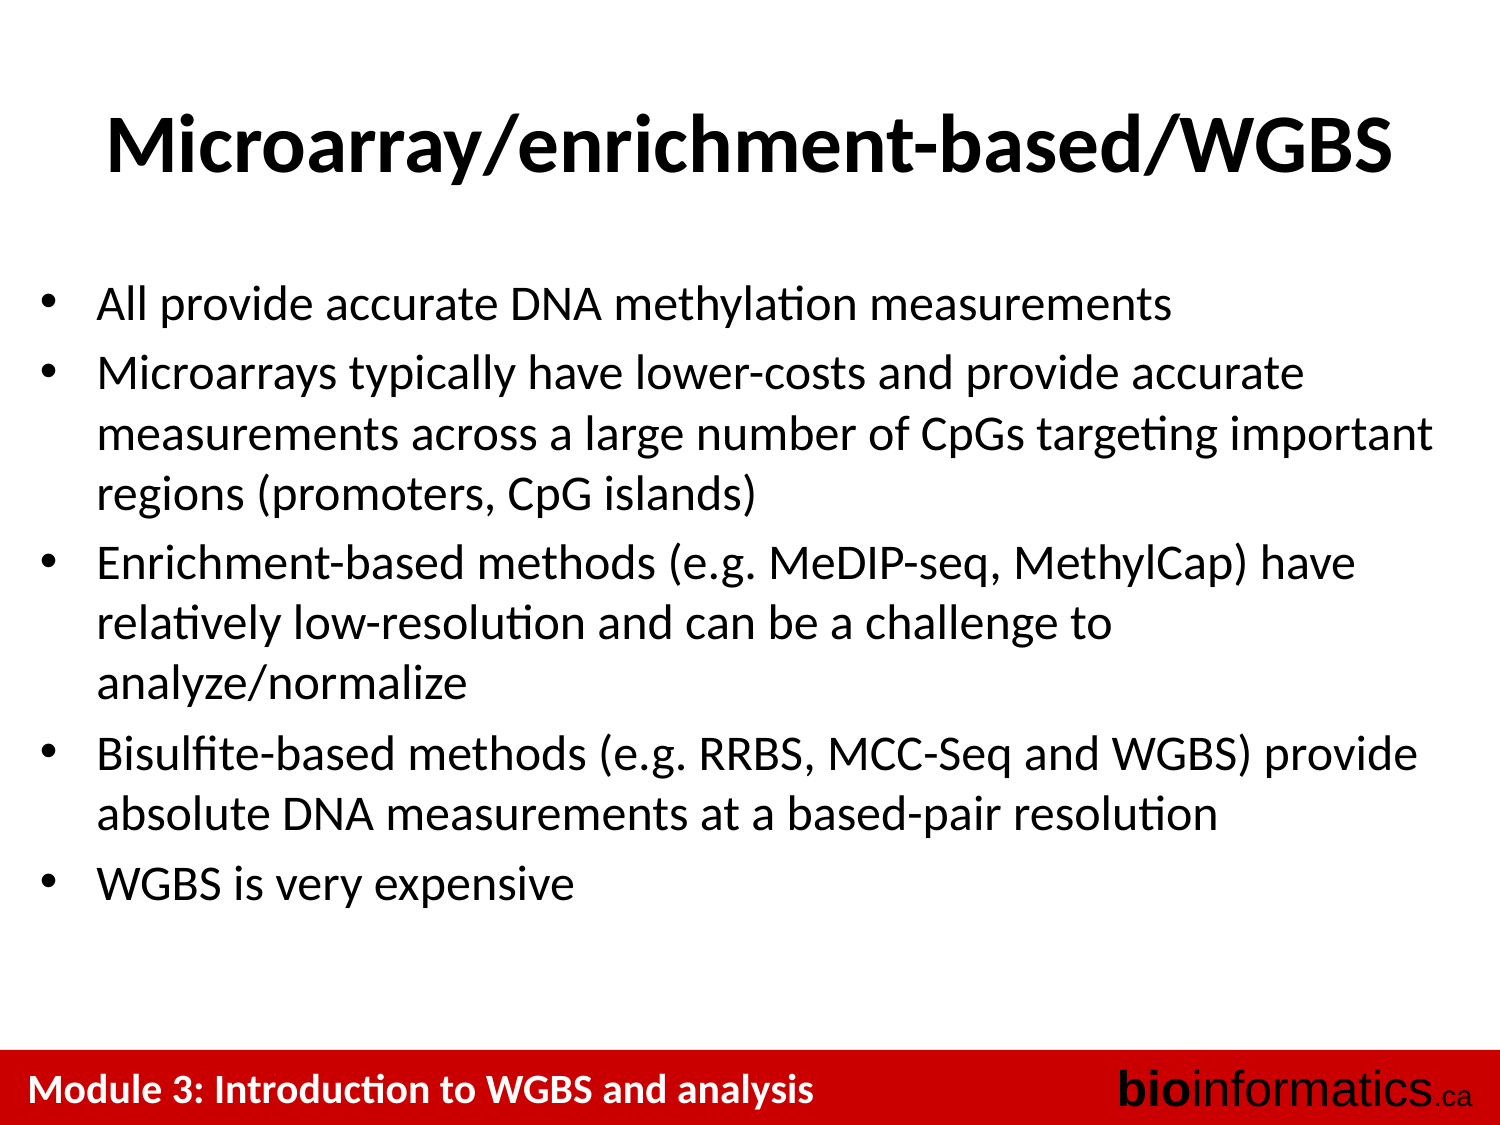

# Microarray/enrichment-based/WGBS
All provide accurate DNA methylation measurements
Microarrays typically have lower-costs and provide accurate measurements across a large number of CpGs targeting important regions (promoters, CpG islands)
Enrichment-based methods (e.g. MeDIP-seq, MethylCap) have relatively low-resolution and can be a challenge to analyze/normalize
Bisulfite-based methods (e.g. RRBS, MCC-Seq and WGBS) provide absolute DNA measurements at a based-pair resolution
WGBS is very expensive